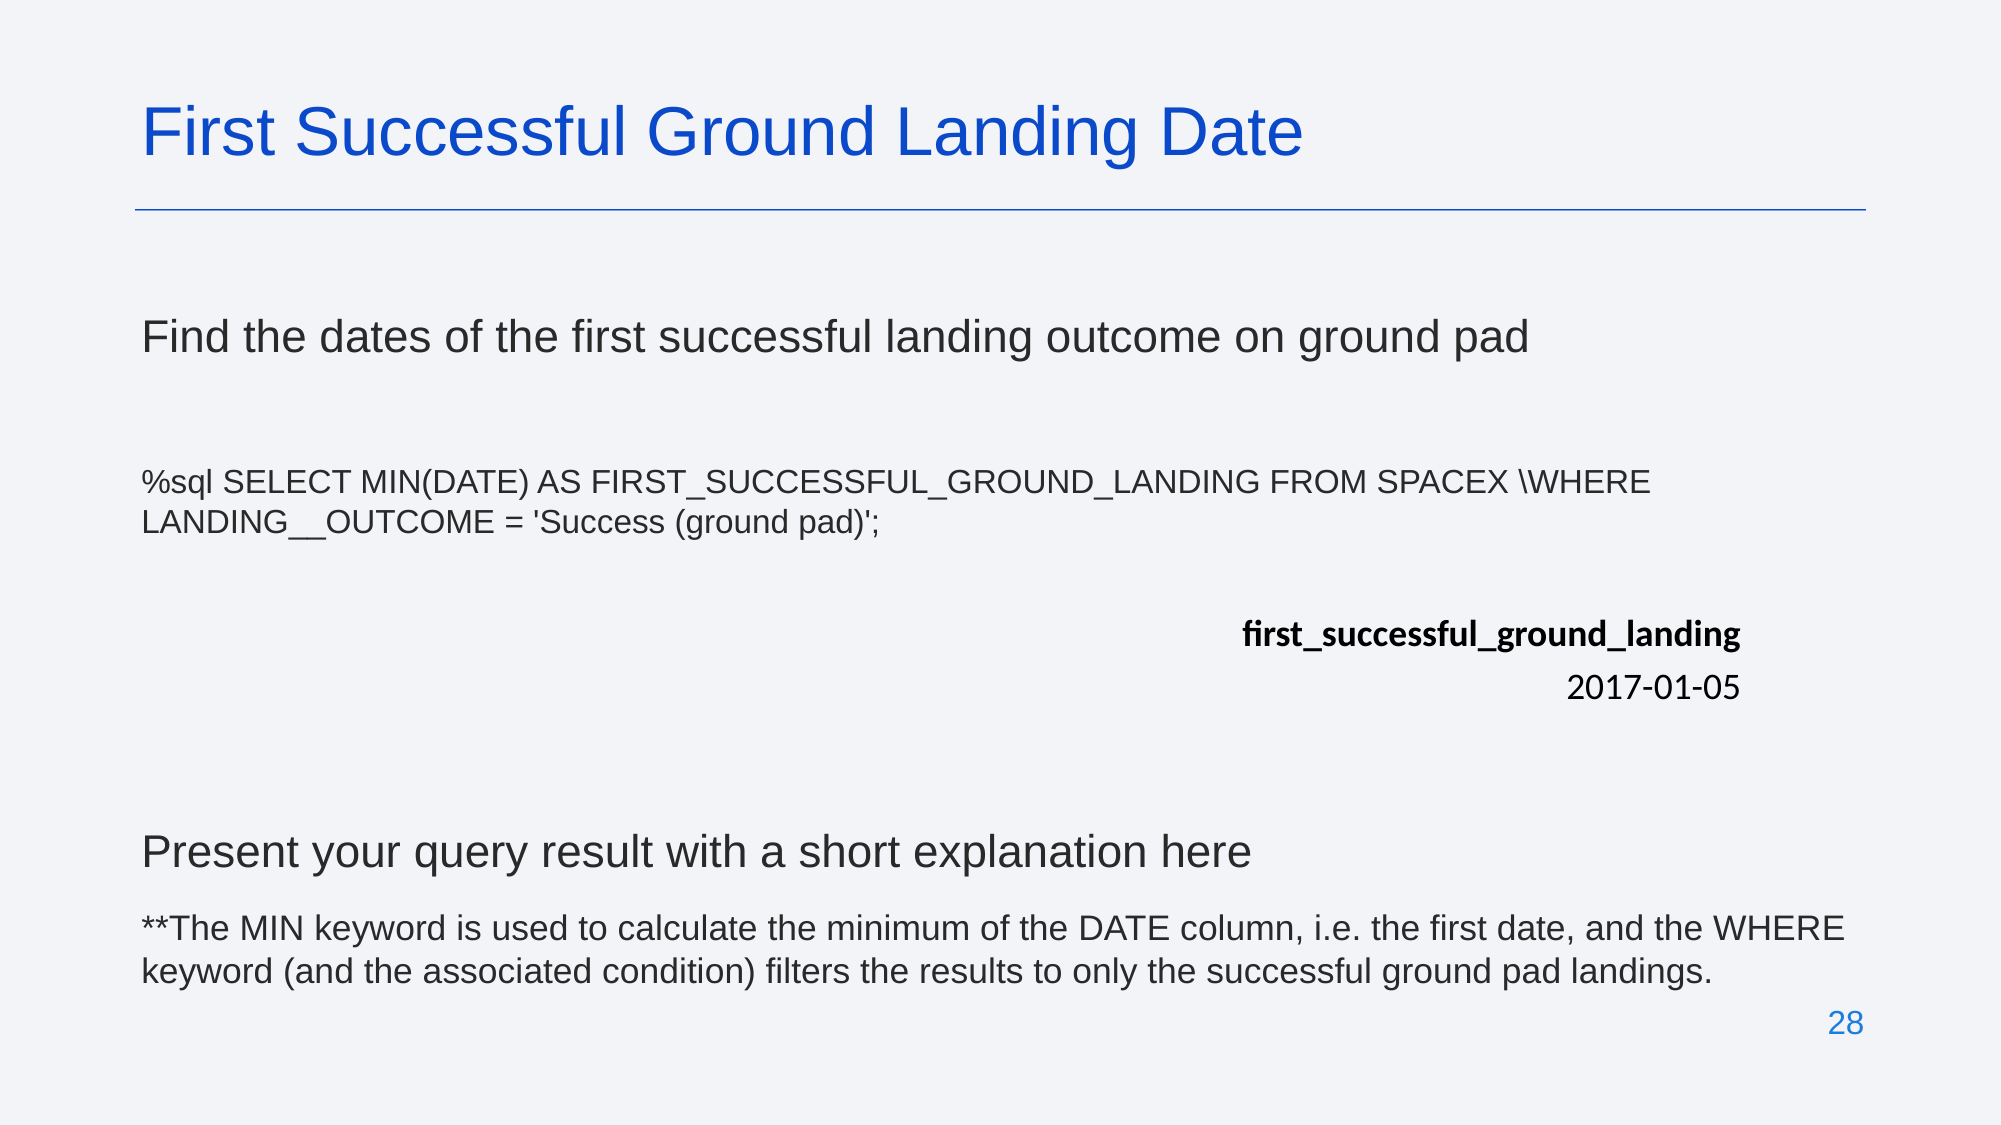

First Successful Ground Landing Date
Find the dates of the first successful landing outcome on ground pad

%sql SELECT MIN(DATE) AS FIRST_SUCCESSFUL_GROUND_LANDING FROM SPACEX \WHERE LANDING__OUTCOME = 'Success (ground pad)';

Present your query result with a short explanation here
**The MIN keyword is used to calculate the minimum of the DATE column, i.e. the first date, and the WHERE keyword (and the associated condition) filters the results to only the successful ground pad landings.

| first\_successful\_ground\_landing |
| --- |
| 2017-01-05 |
28